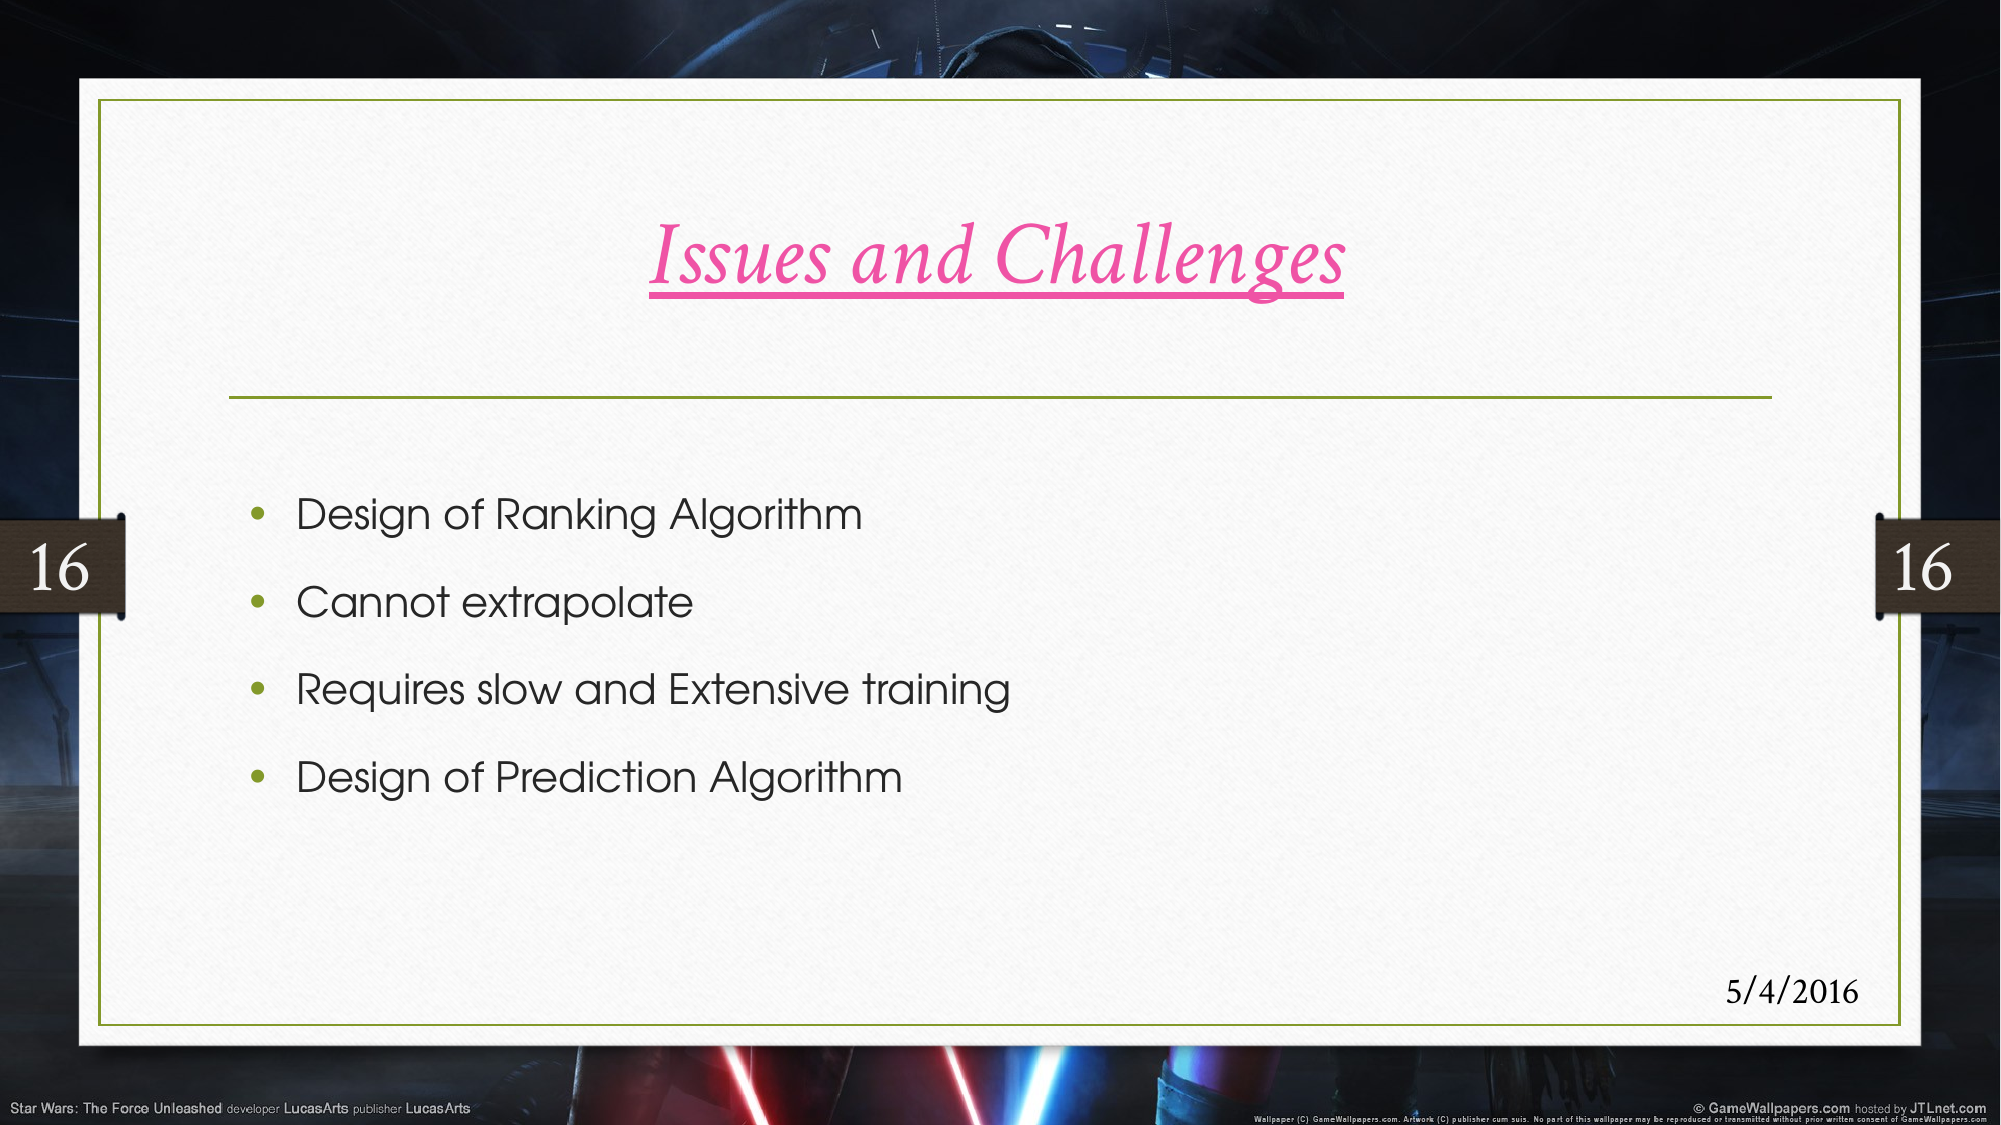

Issues and Challenges
Design of Ranking Algorithm
Cannot extrapolate
Requires slow and Extensive training
Design of Prediction Algorithm
16
16
5/4/2016